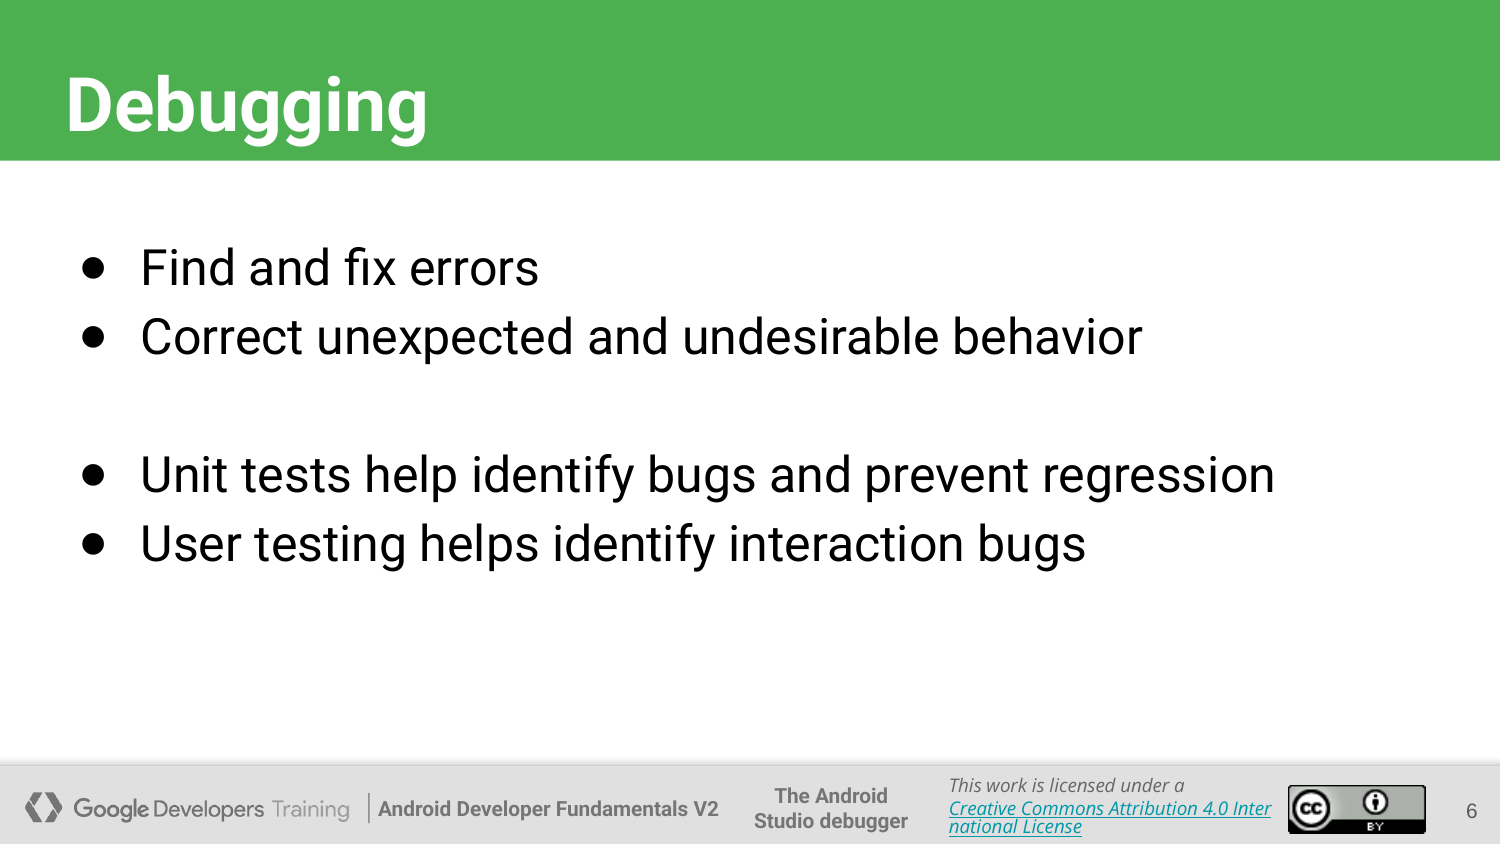

Debugging

Find and fix errors
Correct unexpected and undesirable behavior

Unit tests help identify bugs and prevent regression
User testing helps identify interaction bugs
6